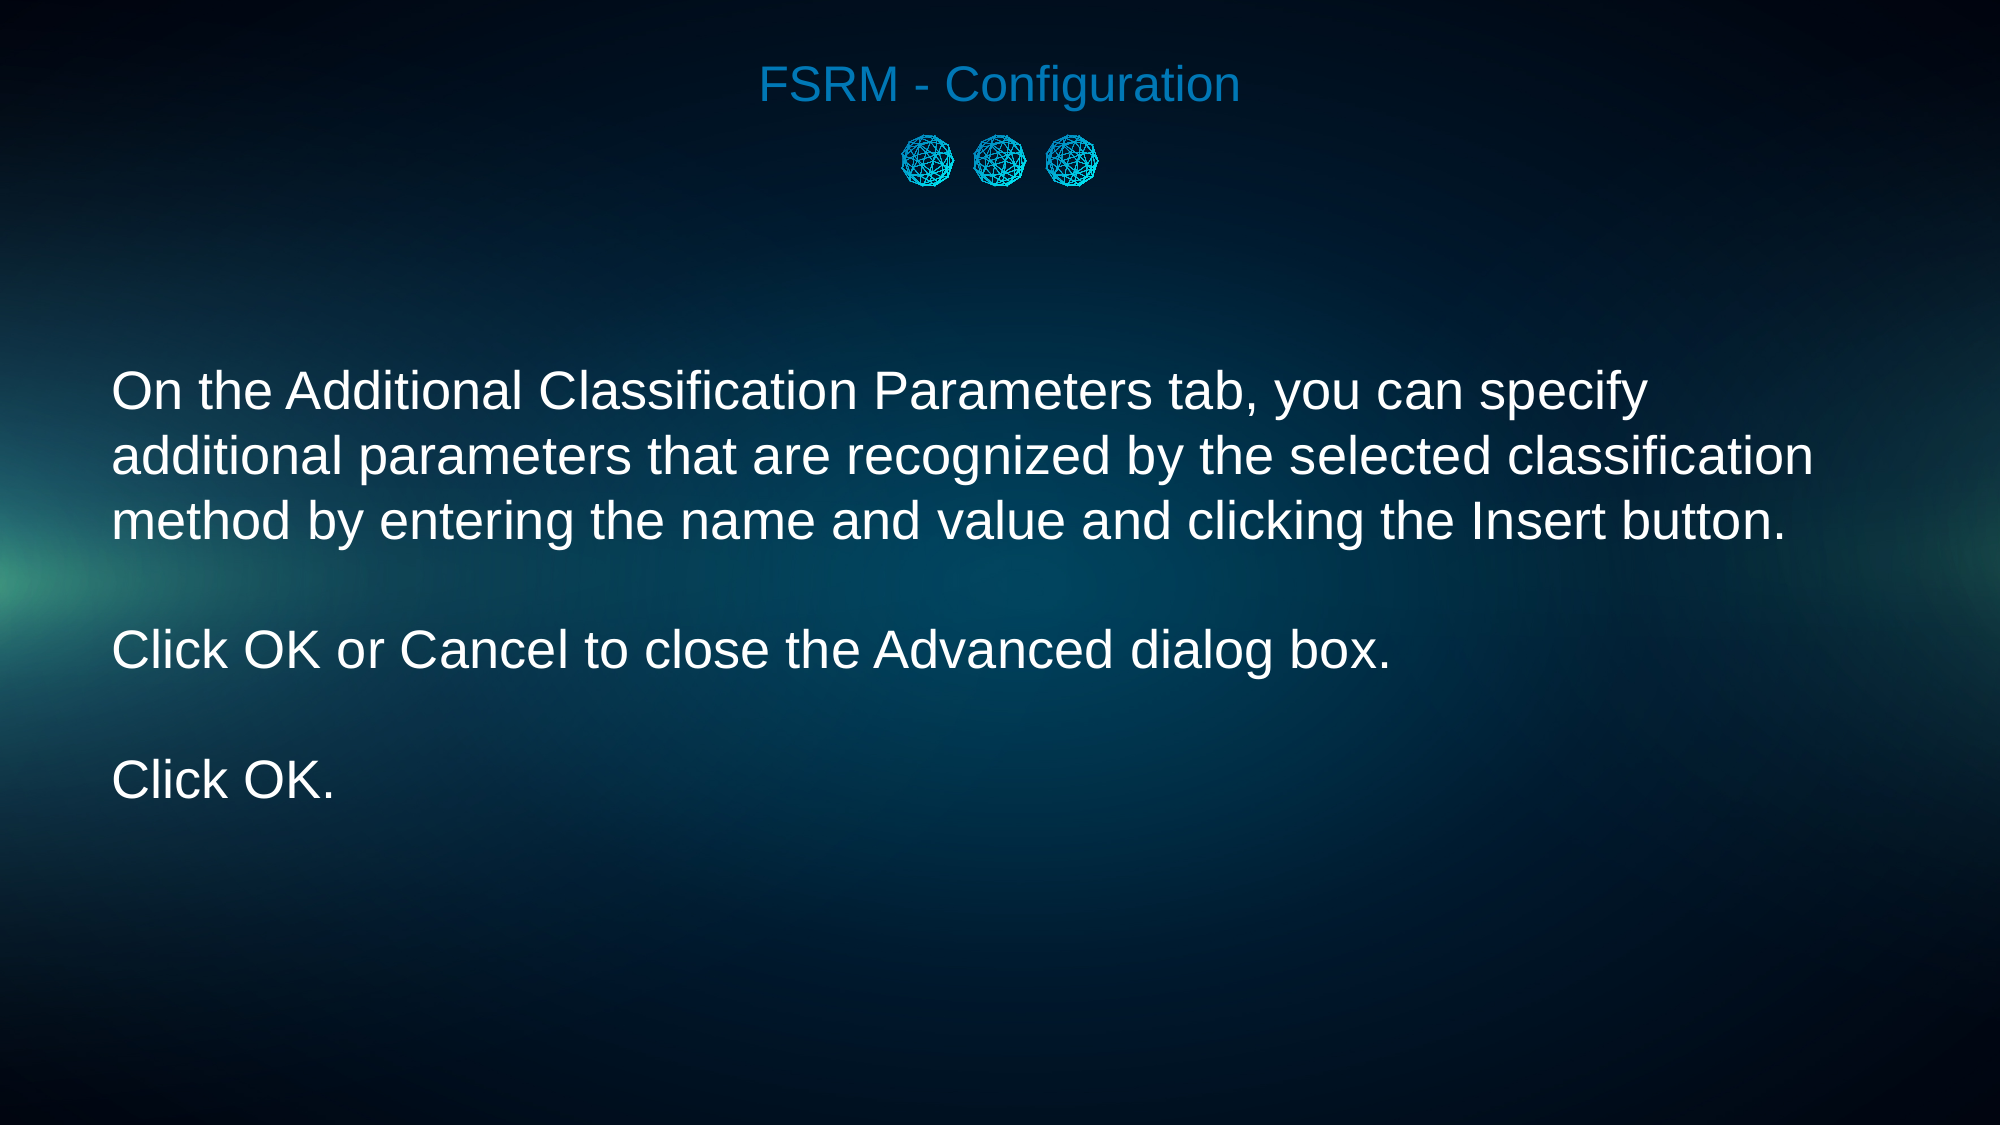

FSRM - Configuration

On the Additional Classification Parameters tab, you can specify additional parameters that are recognized by the selected classification method by entering the name and value and clicking the Insert button.

Click OK or Cancel to close the Advanced dialog box.

Click OK.